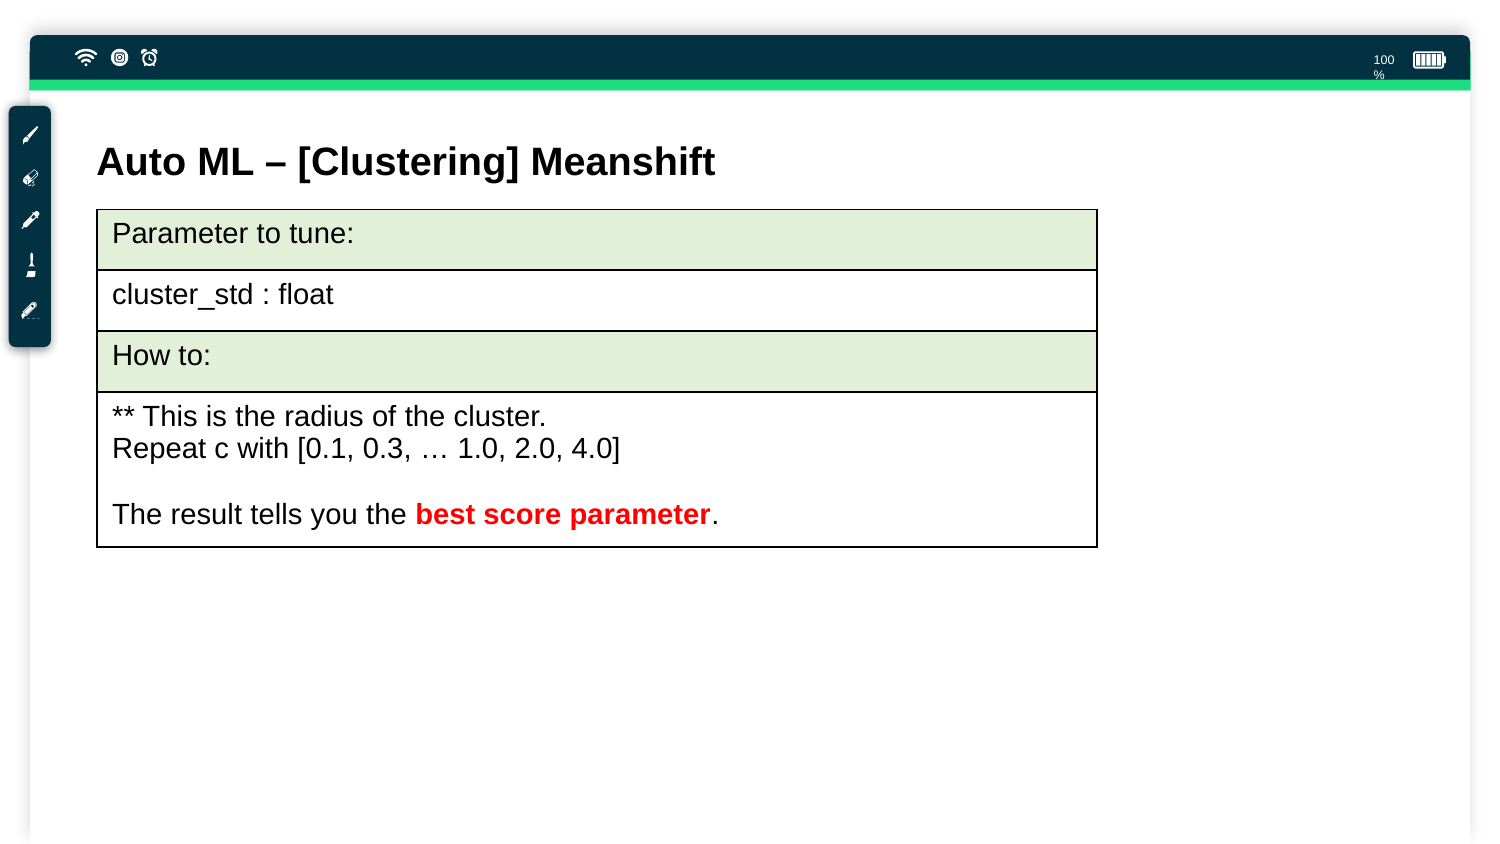

100%

Auto ML – [Clustering] Meanshift
| Parameter to tune: |
| --- |
| cluster\_std : float |
| How to: |
| \*\* This is the radius of the cluster. Repeat c with [0.1, 0.3, … 1.0, 2.0, 4.0] The result tells you the best score parameter. |